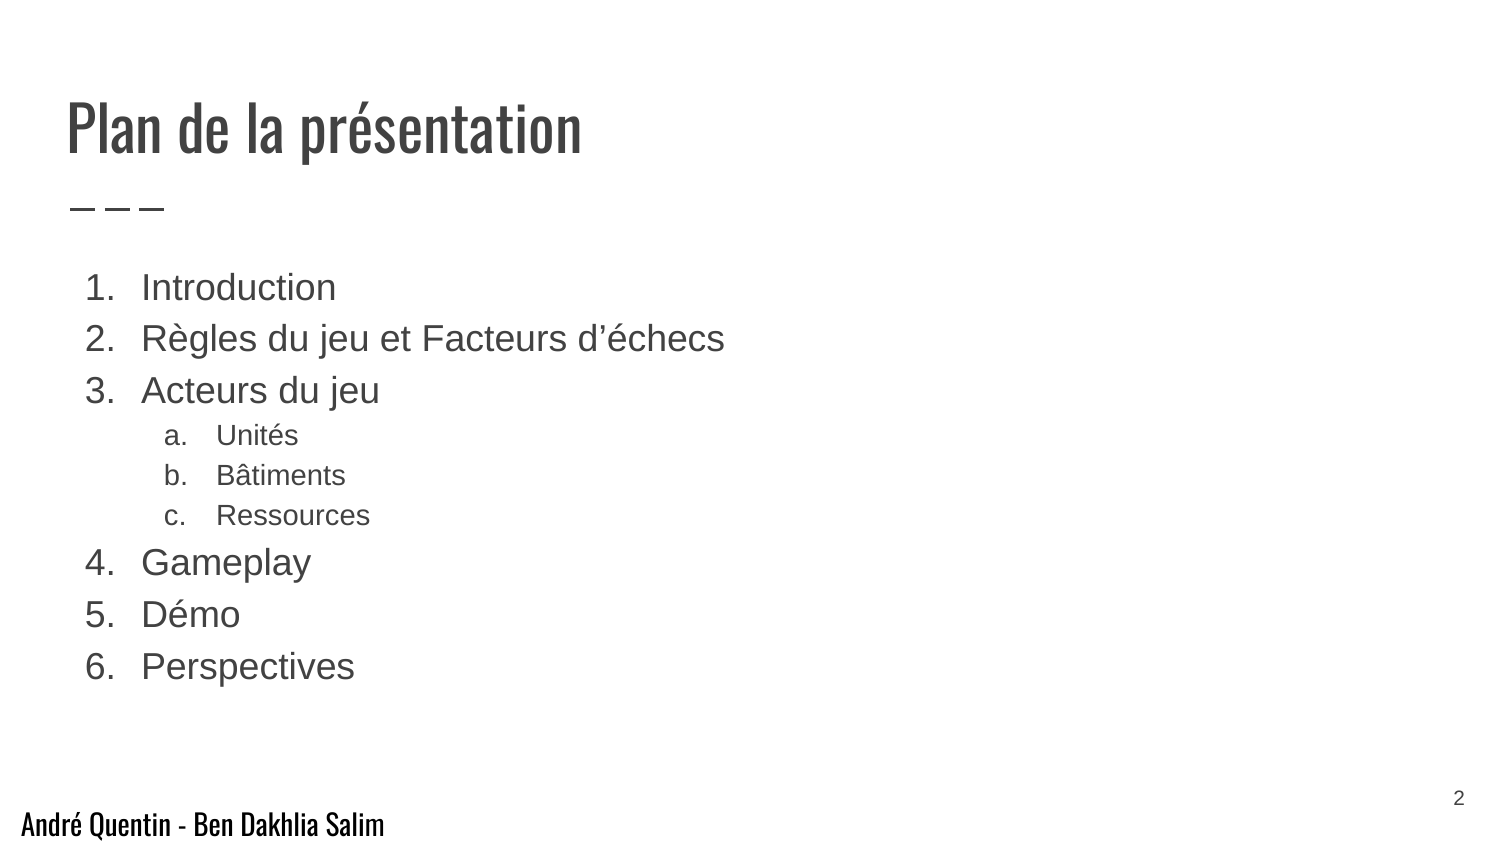

# Plan de la présentation
Introduction
Règles du jeu et Facteurs d’échecs
Acteurs du jeu
Unités
Bâtiments
Ressources
Gameplay
Démo
Perspectives
2